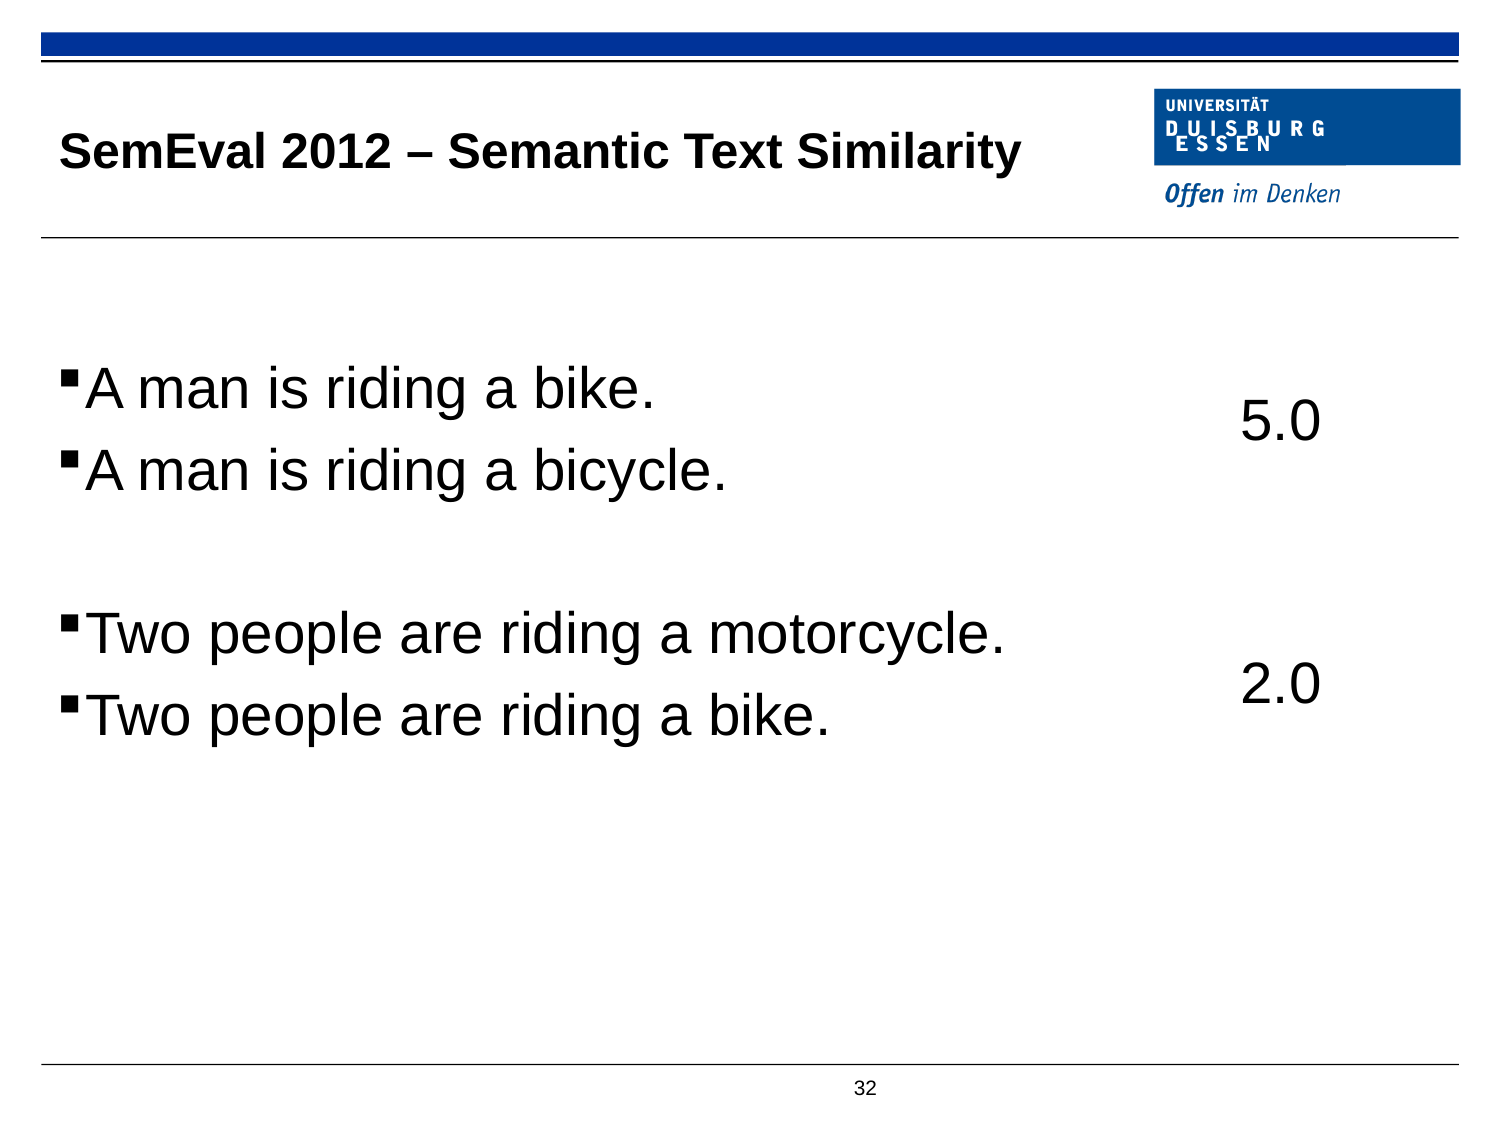

# SemEval 2012 – Semantic Text Similarity

A man is riding a bike.
A man is riding a bicycle.

Two people are riding a motorcycle.
Two people are riding a bike.

5.0
2.0